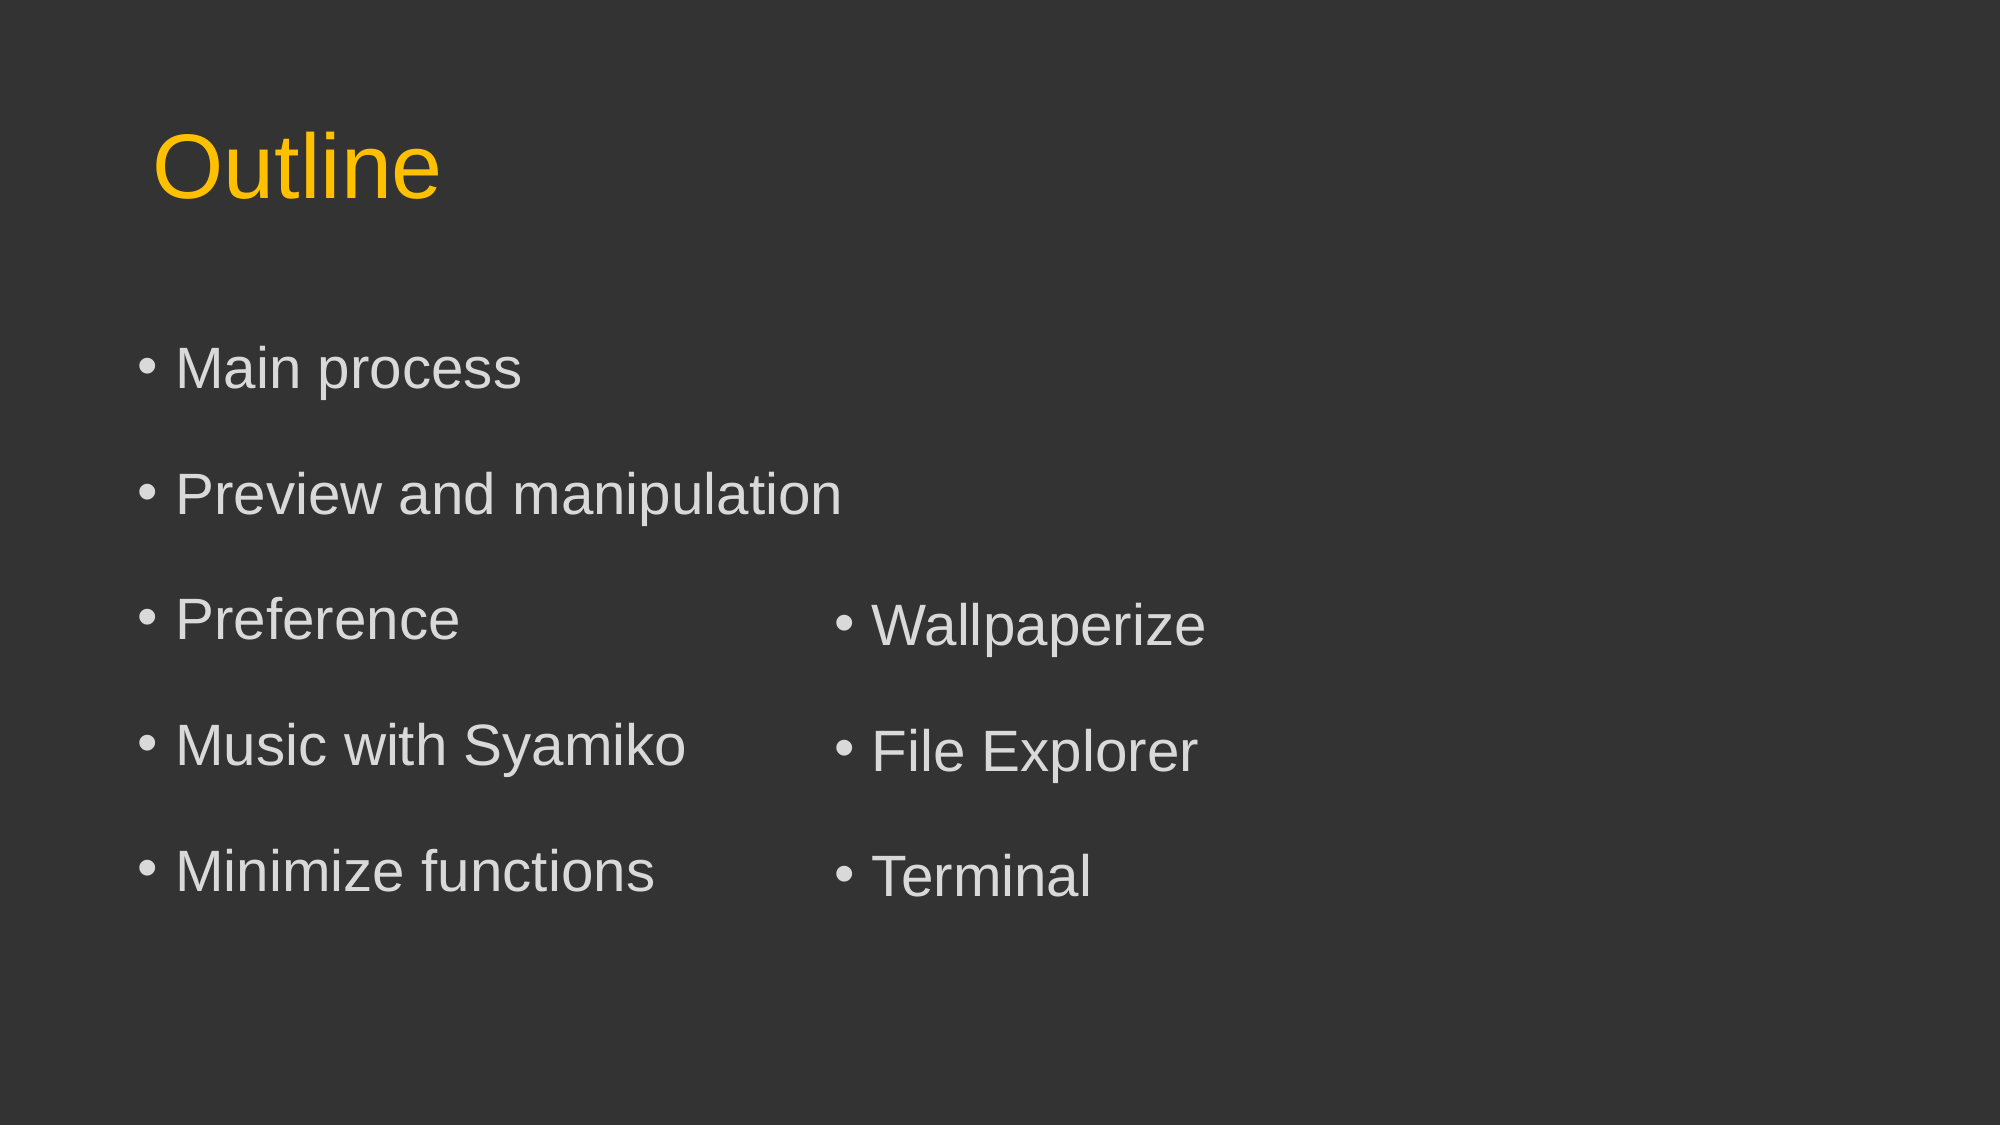

# Outline
Main process
Preview and manipulation
Preference
Music with Syamiko
Minimize functions

Wallpaperize
File Explorer
Terminal